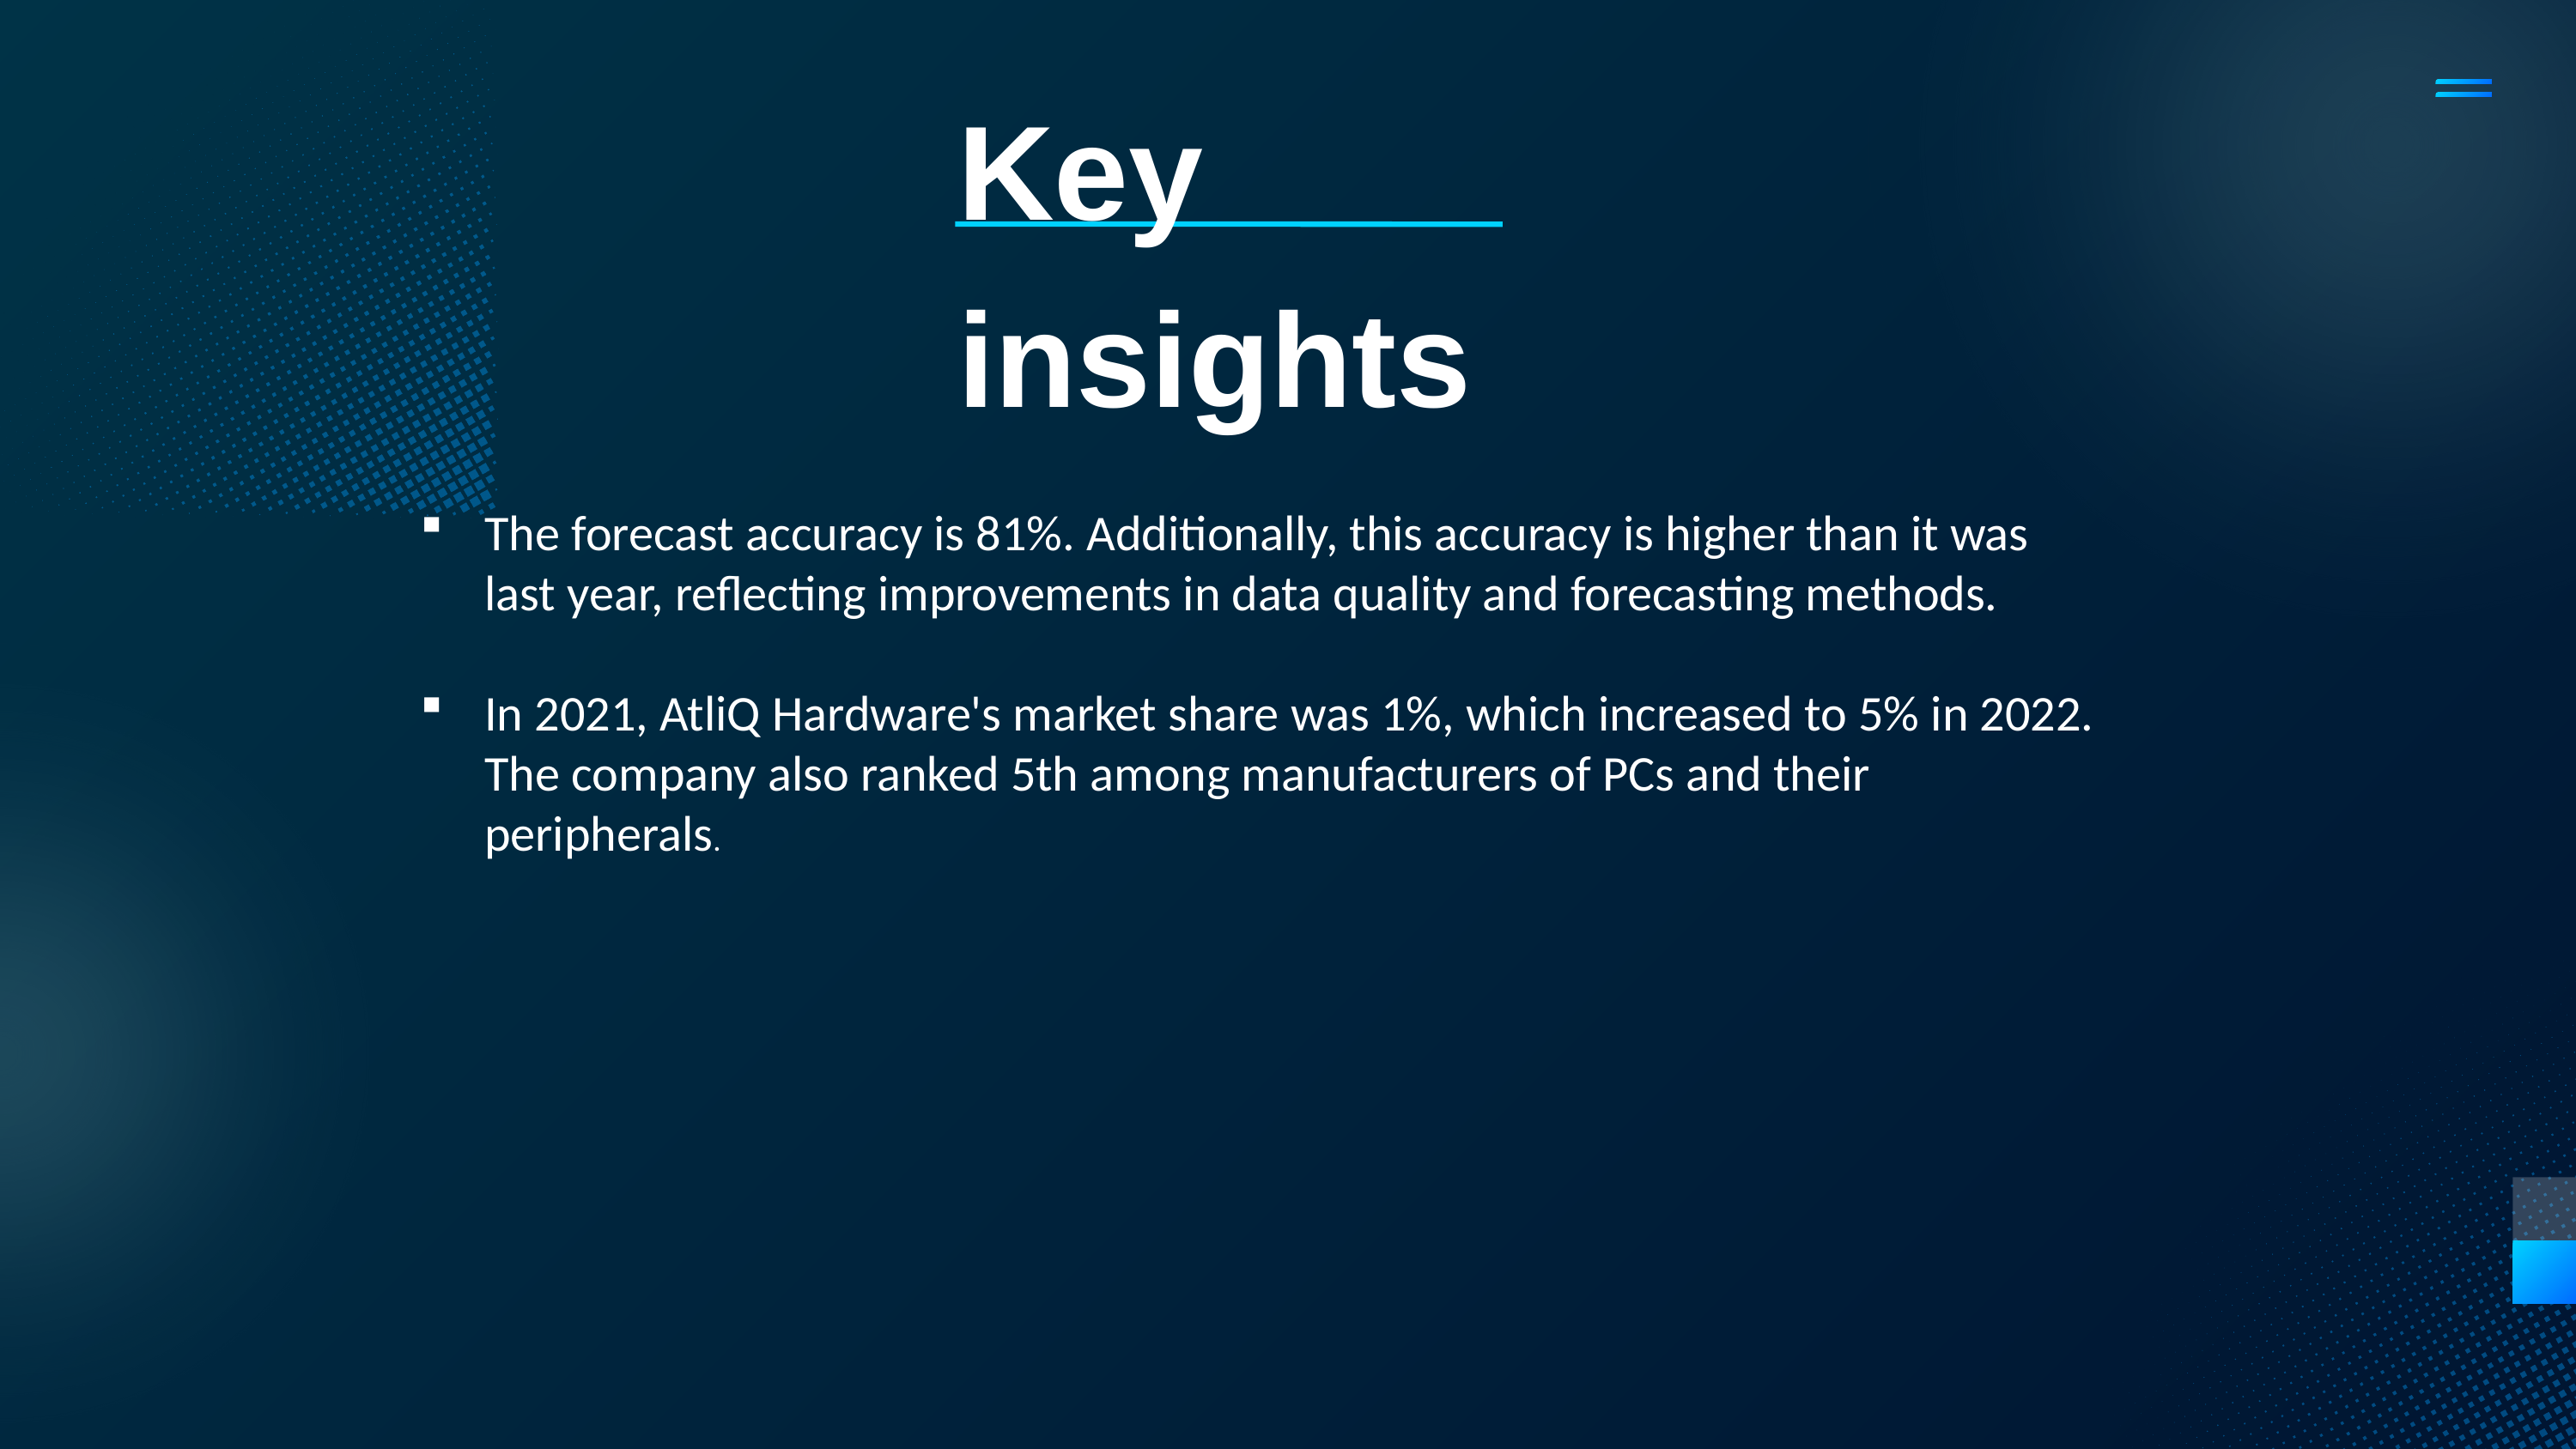

Key insights

The forecast accuracy is 81%. Additionally, this accuracy is higher than it was last year, reflecting improvements in data quality and forecasting methods.

In 2021, AtliQ Hardware's market share was 1%, which increased to 5% in 2022. The company also ranked 5th among manufacturers of PCs and their peripherals.